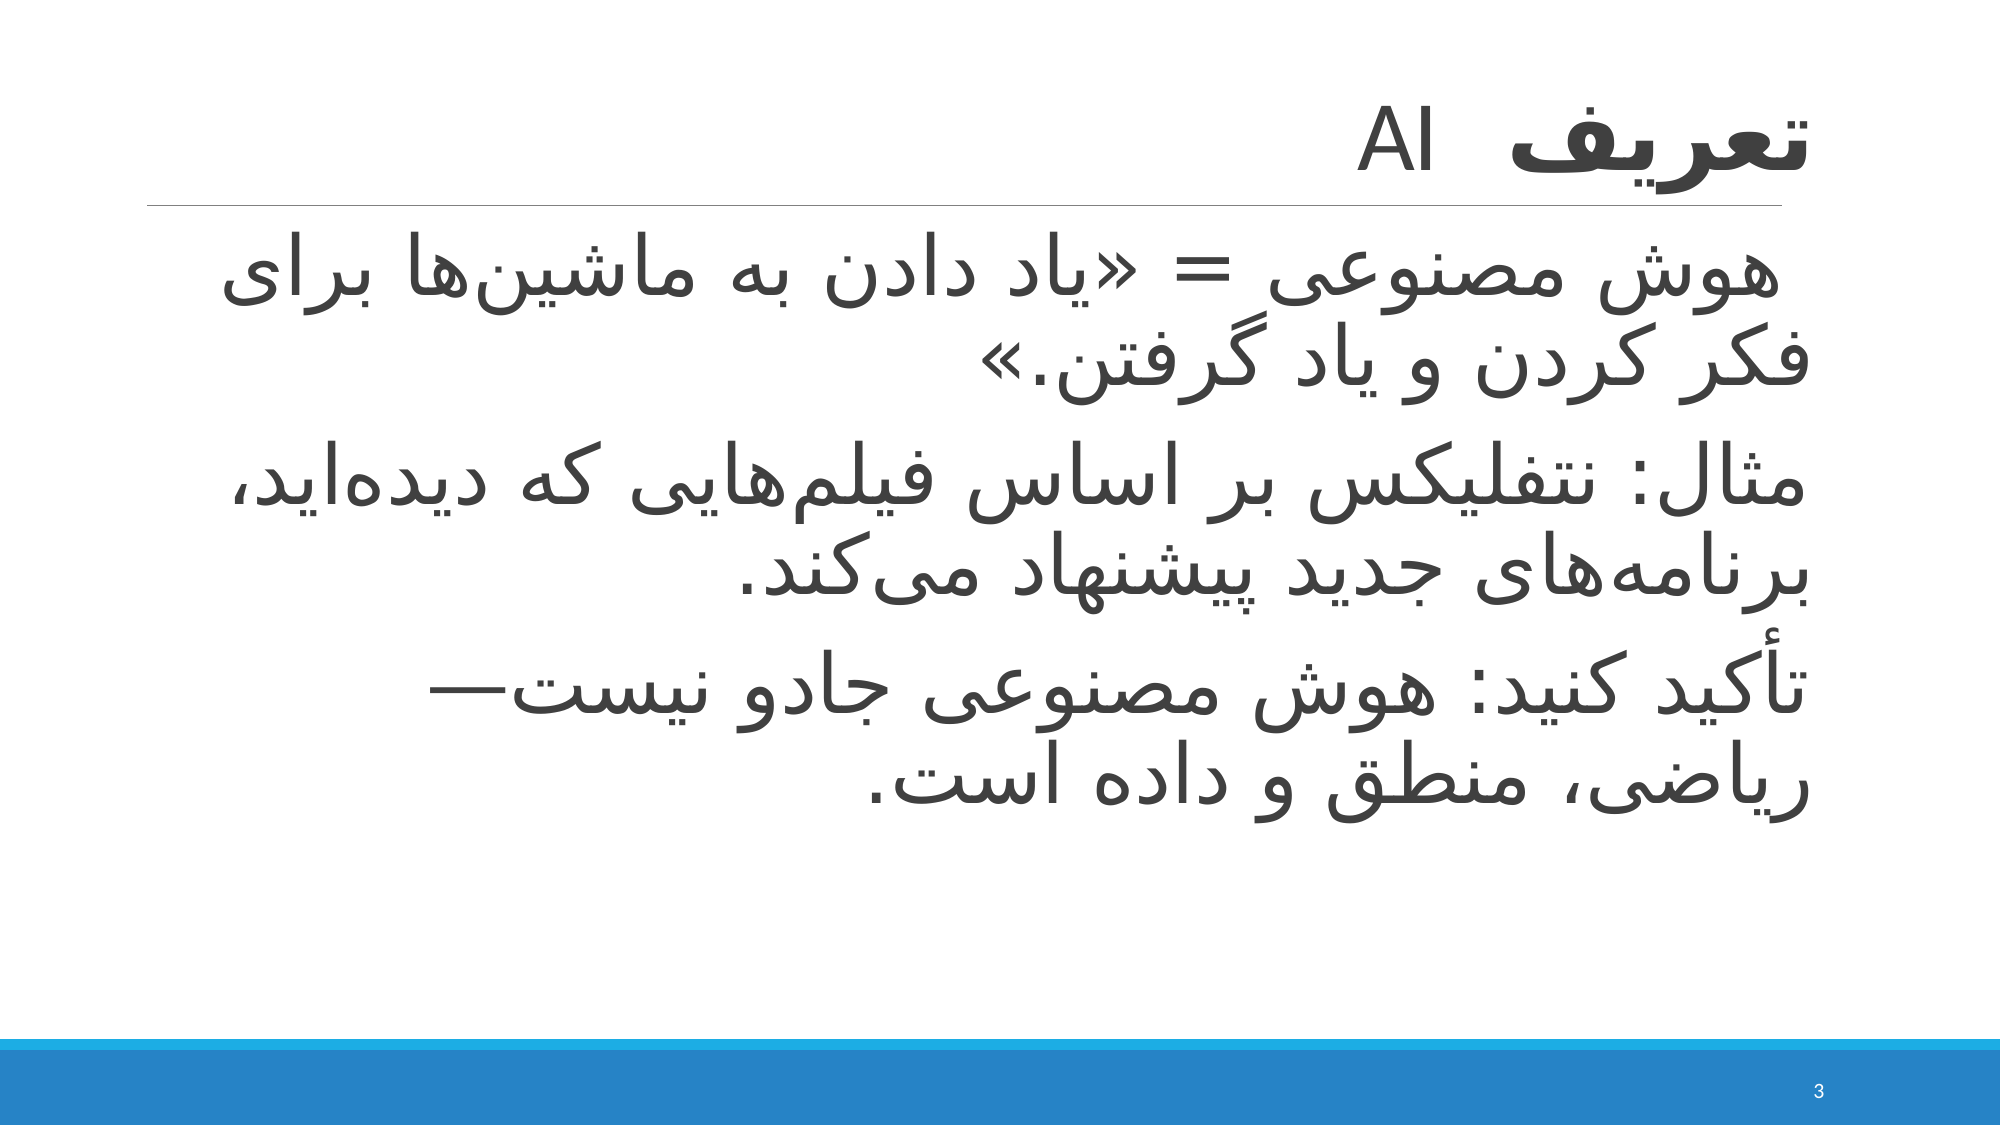

# تعریف  AI
 هوش مصنوعی = «یاد دادن به ماشین‌ها برای فکر کردن و یاد گرفتن.»
مثال: نتفلیکس بر اساس فیلم‌هایی که دیده‌اید، برنامه‌های جدید پیشنهاد می‌کند.
تأکید کنید: هوش مصنوعی جادو نیست—ریاضی، منطق و داده است.
3